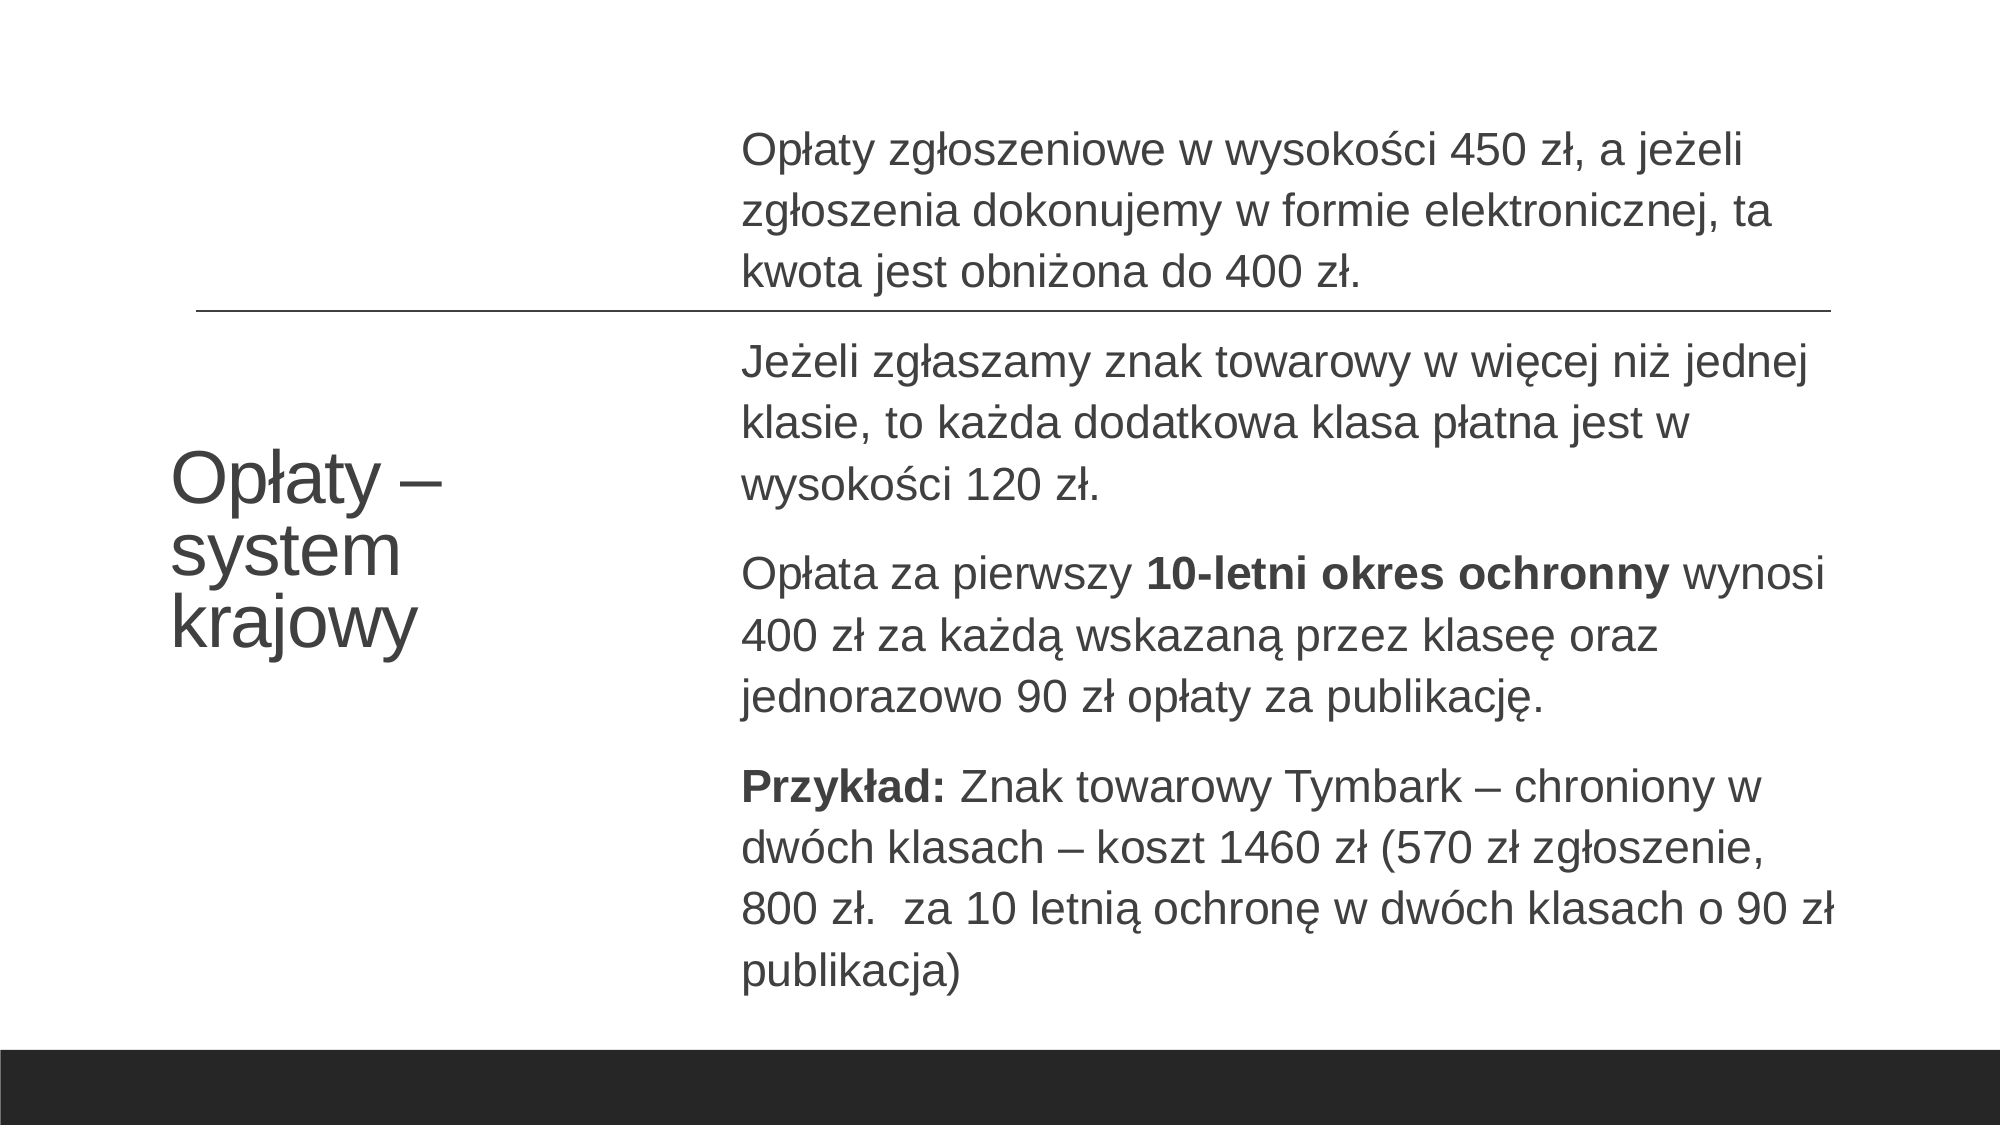

# Opłaty – system krajowy
Opłaty zgłoszeniowe w wysokości 450 zł, a jeżeli zgłoszenia dokonujemy w formie elektronicznej, ta kwota jest obniżona do 400 zł.
Jeżeli zgłaszamy znak towarowy w więcej niż jednej klasie, to każda dodatkowa klasa płatna jest w wysokości 120 zł.
Opłata za pierwszy 10-letni okres ochronny wynosi 400 zł za każdą wskazaną przez klaseę oraz jednorazowo 90 zł opłaty za publikację.
Przykład: Znak towarowy Tymbark – chroniony w dwóch klasach – koszt 1460 zł (570 zł zgłoszenie, 800 zł.  za 10 letnią ochronę w dwóch klasach o 90 zł publikacja)